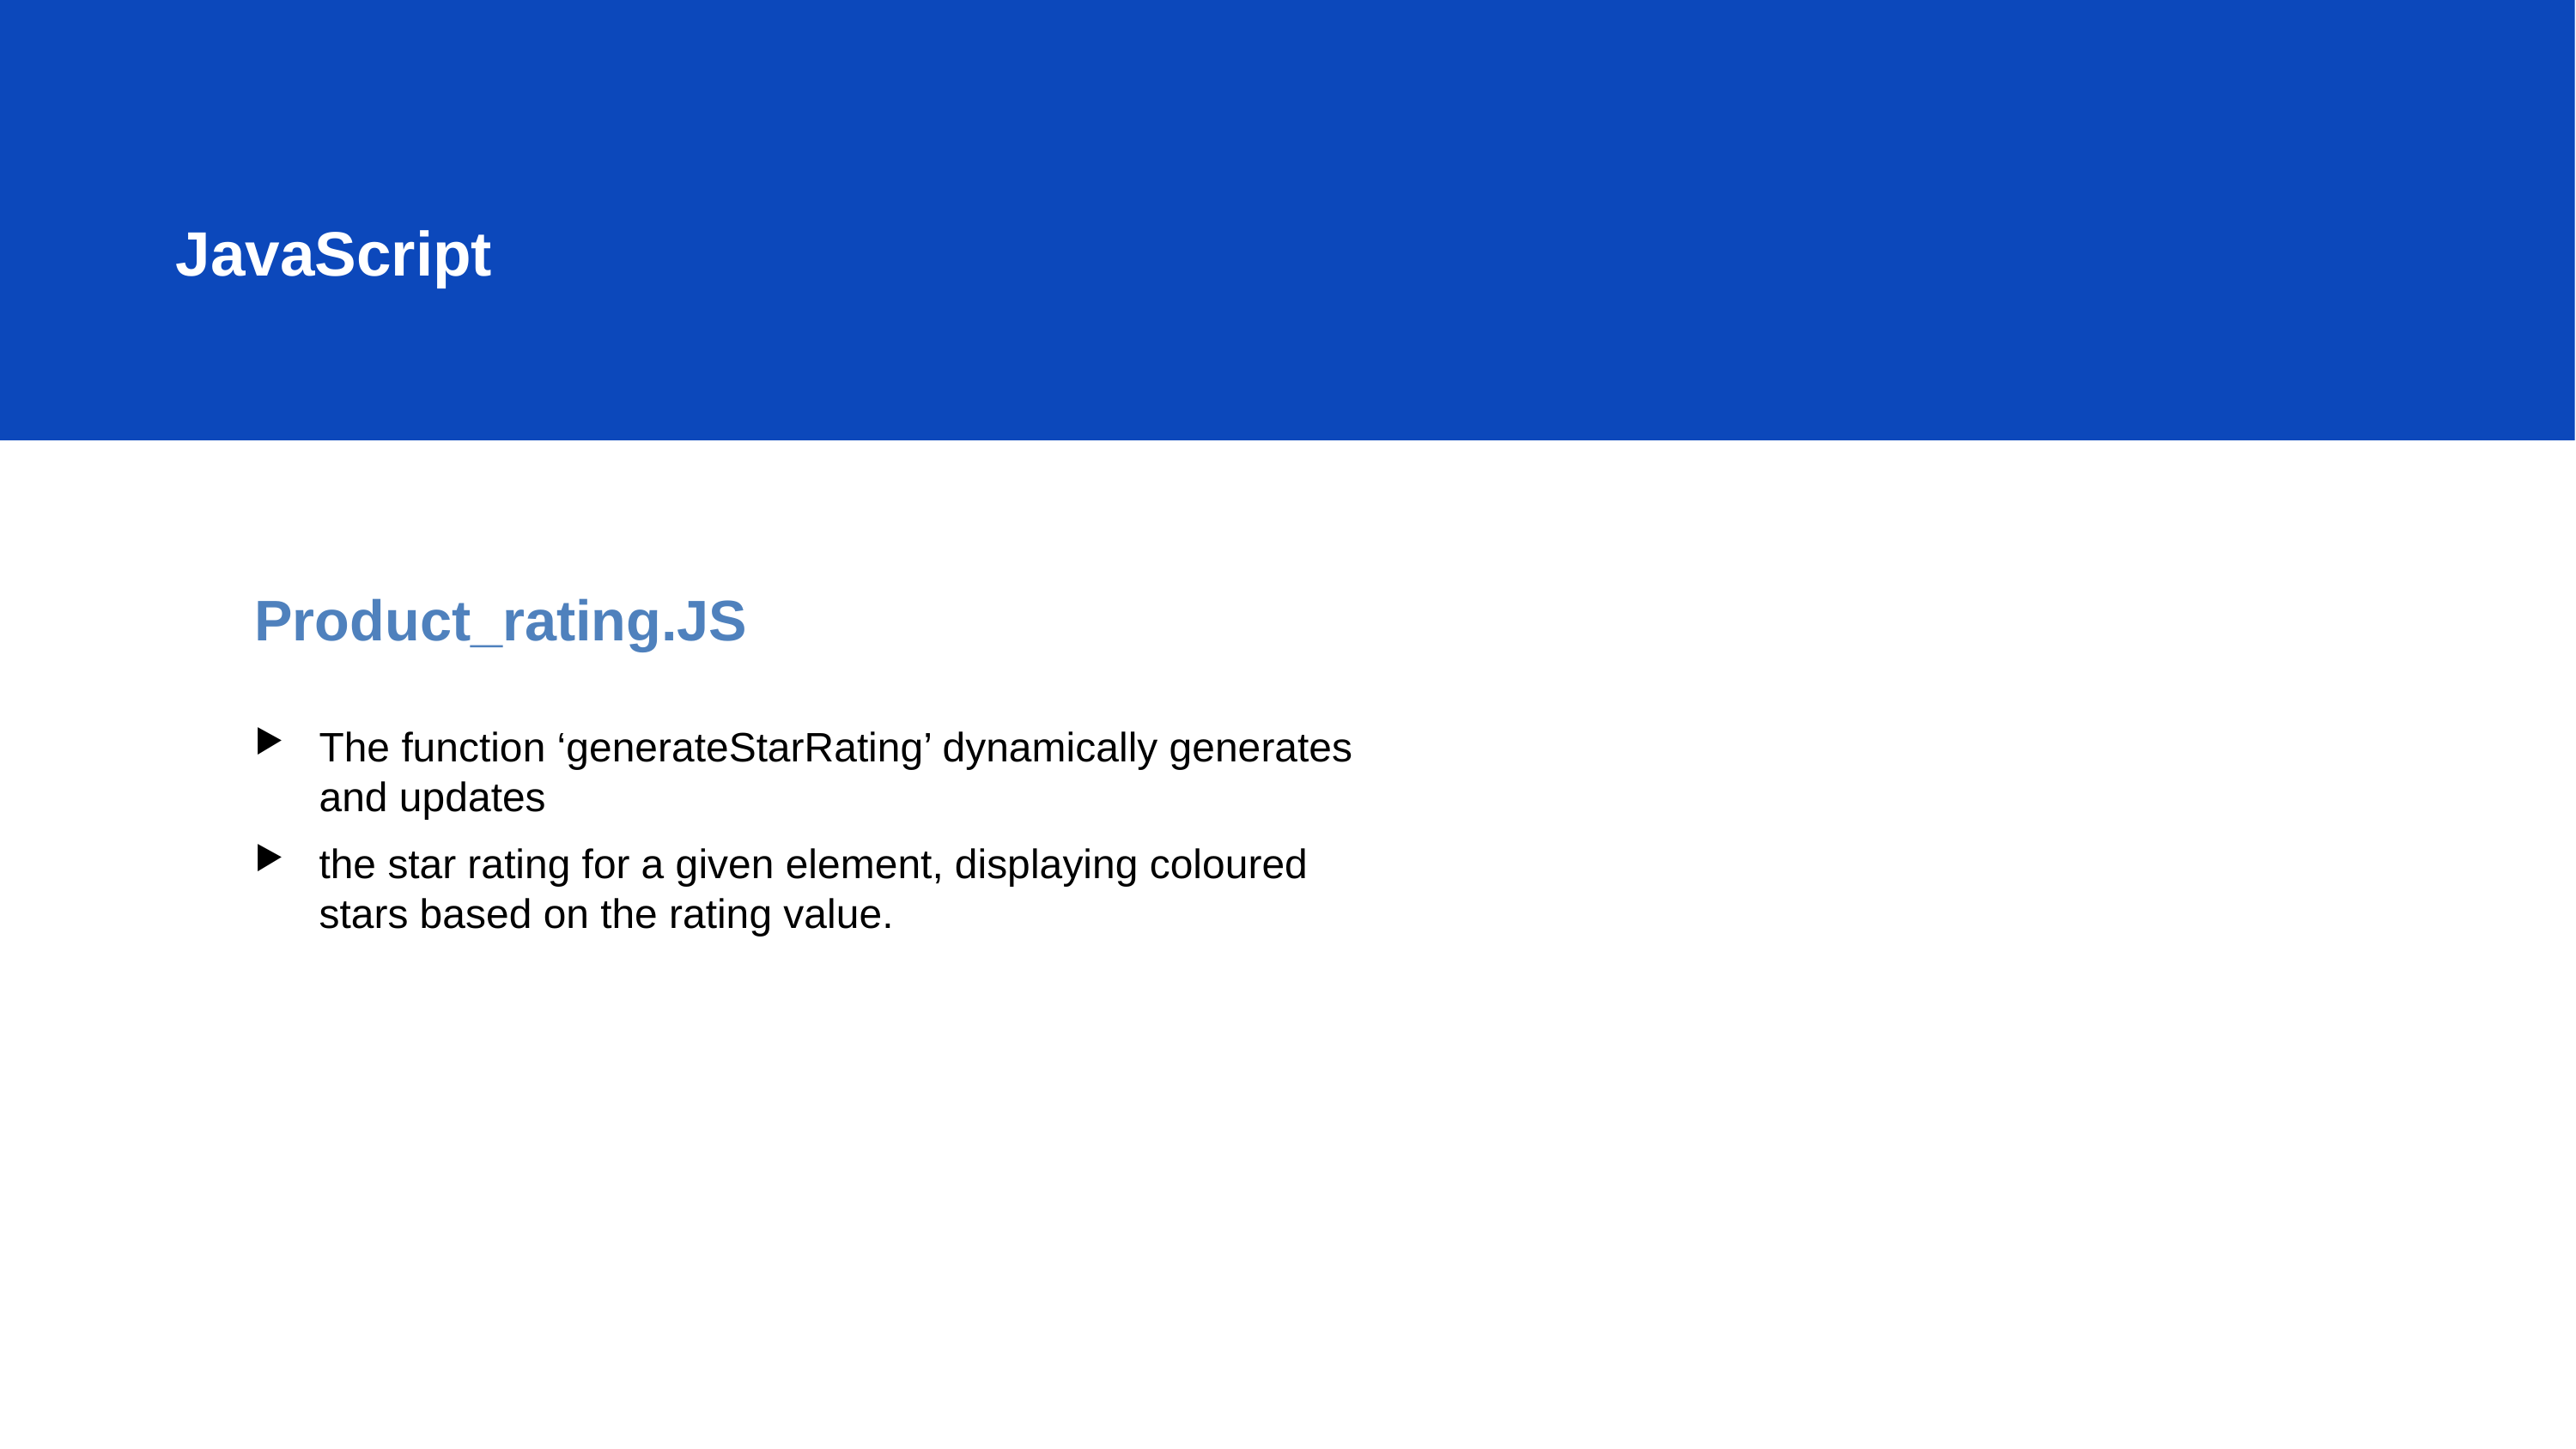

# JavaScript

The function ‘generateStarRating’ dynamically generates and updates
the star rating for a given element, displaying coloured stars based on the rating value.

Product_rating.JS